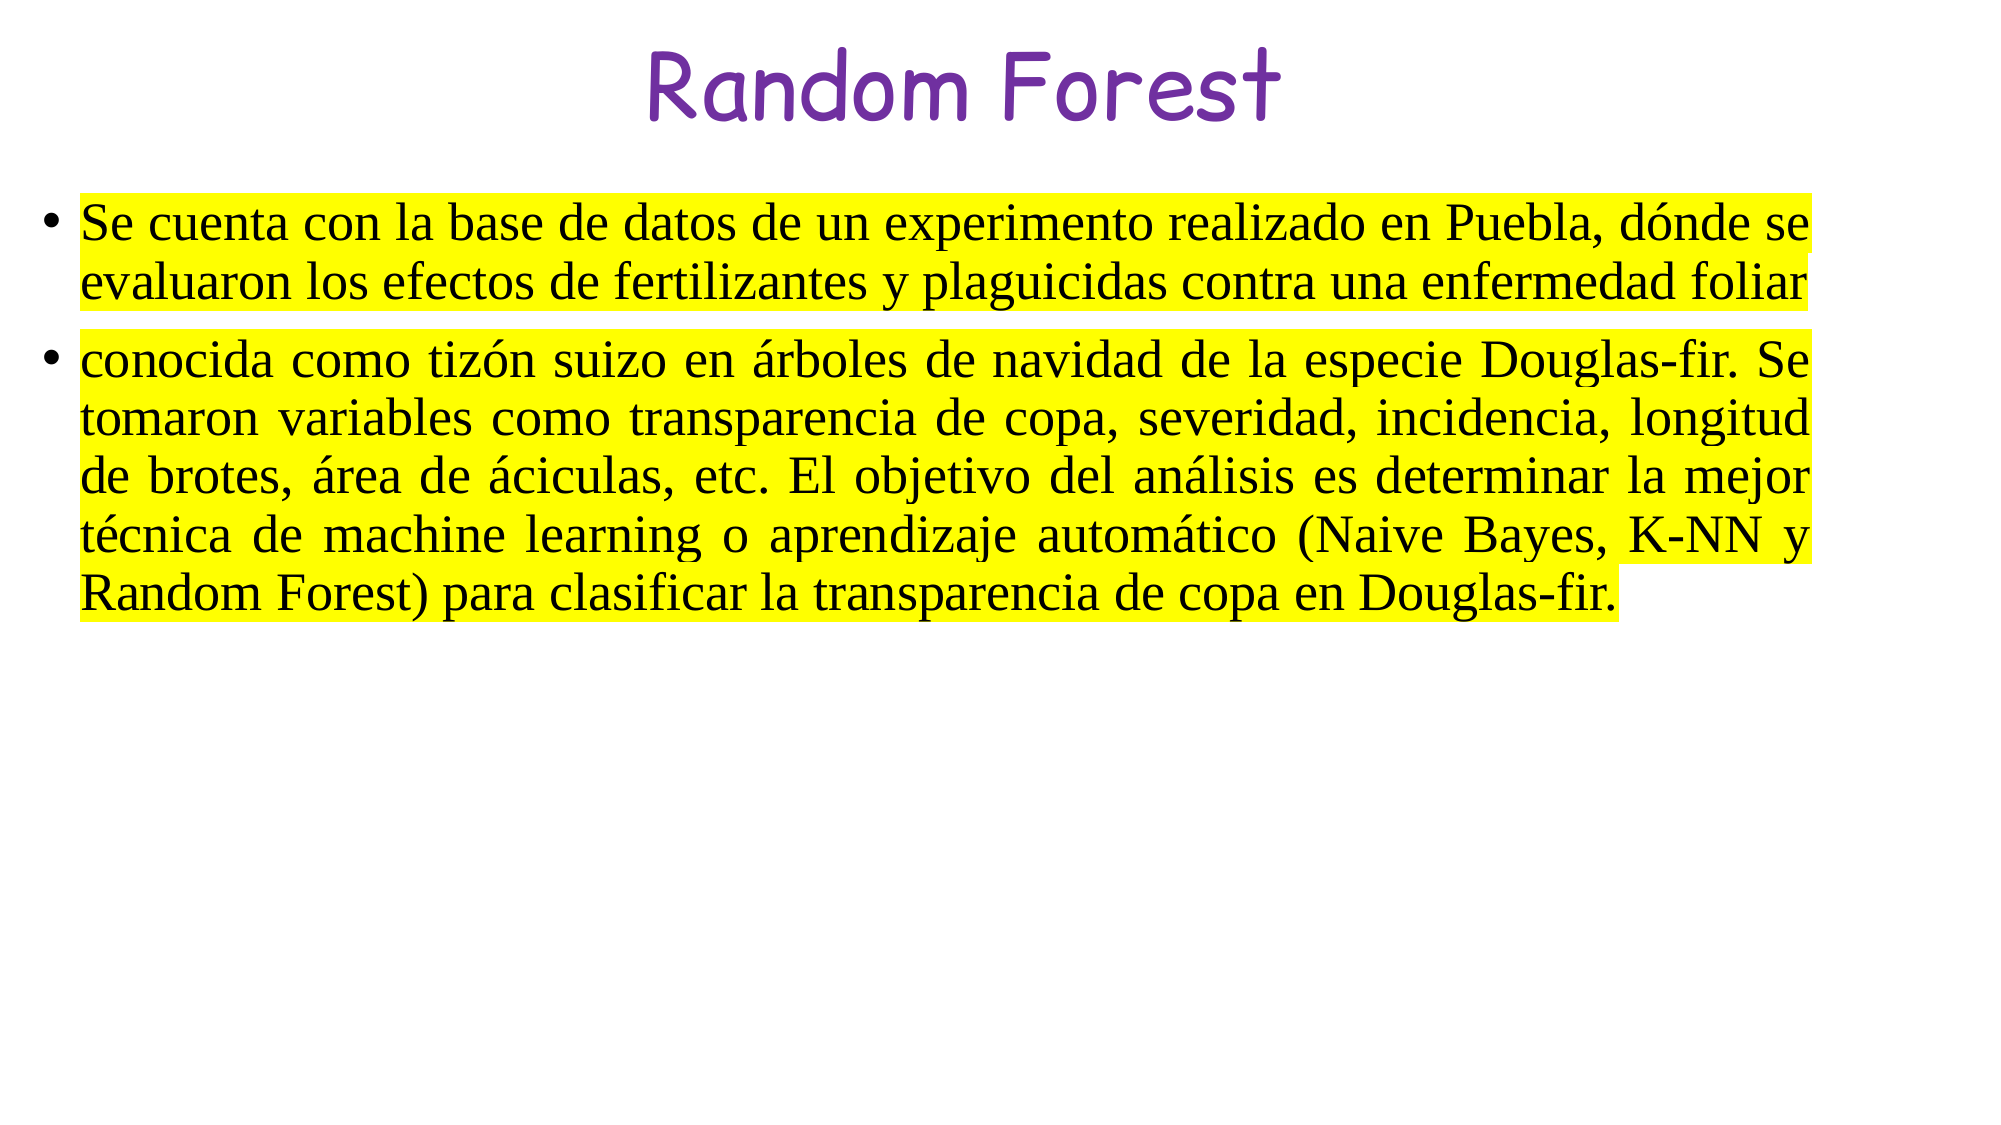

# Random Forest
Se cuenta con la base de datos de un experimento realizado en Puebla, dónde se evaluaron los efectos de fertilizantes y plaguicidas contra una enfermedad foliar
conocida como tizón suizo en árboles de navidad de la especie Douglas-fir. Se tomaron variables como transparencia de copa, severidad, incidencia, longitud de brotes, área de áciculas, etc. El objetivo del análisis es determinar la mejor técnica de machine learning o aprendizaje automático (Naive Bayes, K-NN y Random Forest) para clasificar la transparencia de copa en Douglas-fir.